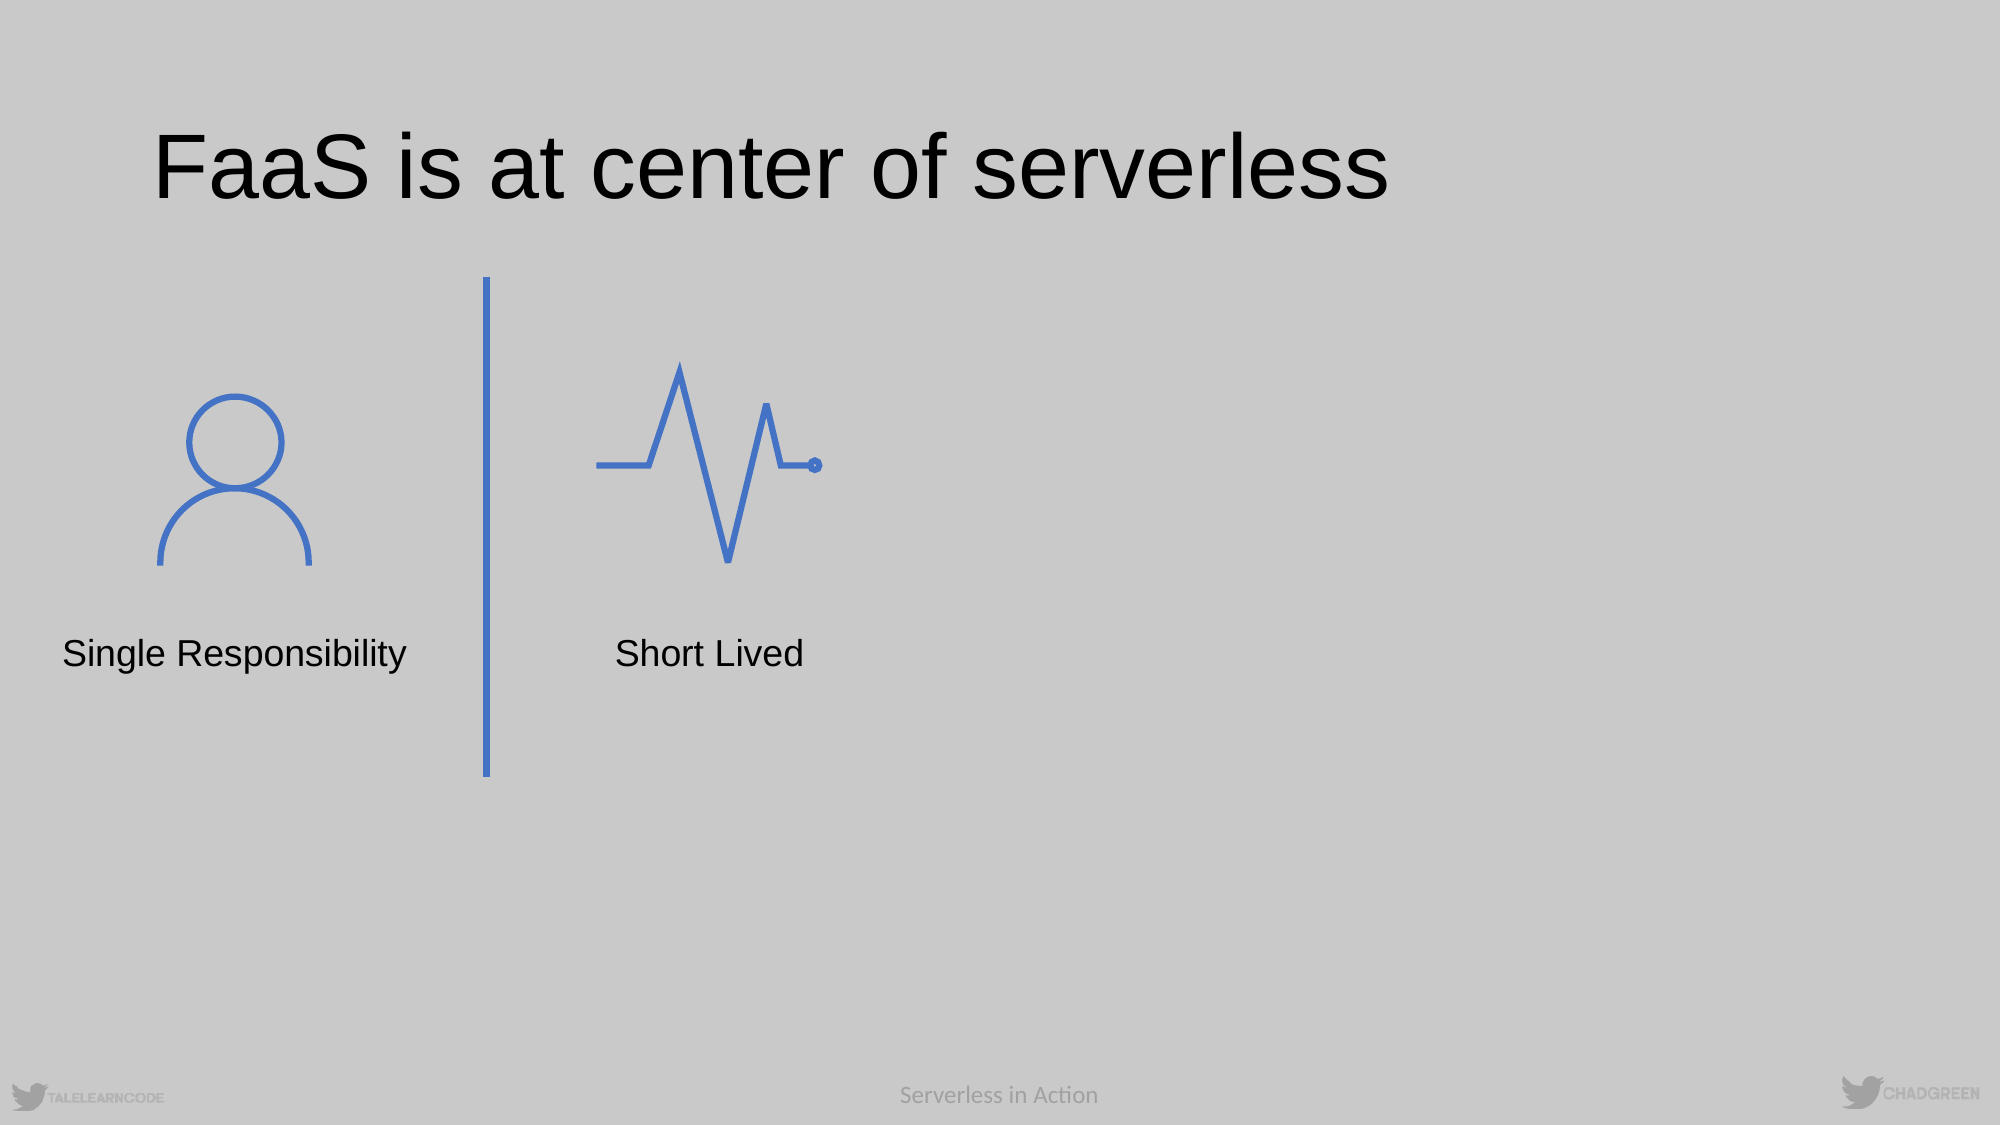

# FaaS is at center of serverless

Single Responsibility
Short Lived